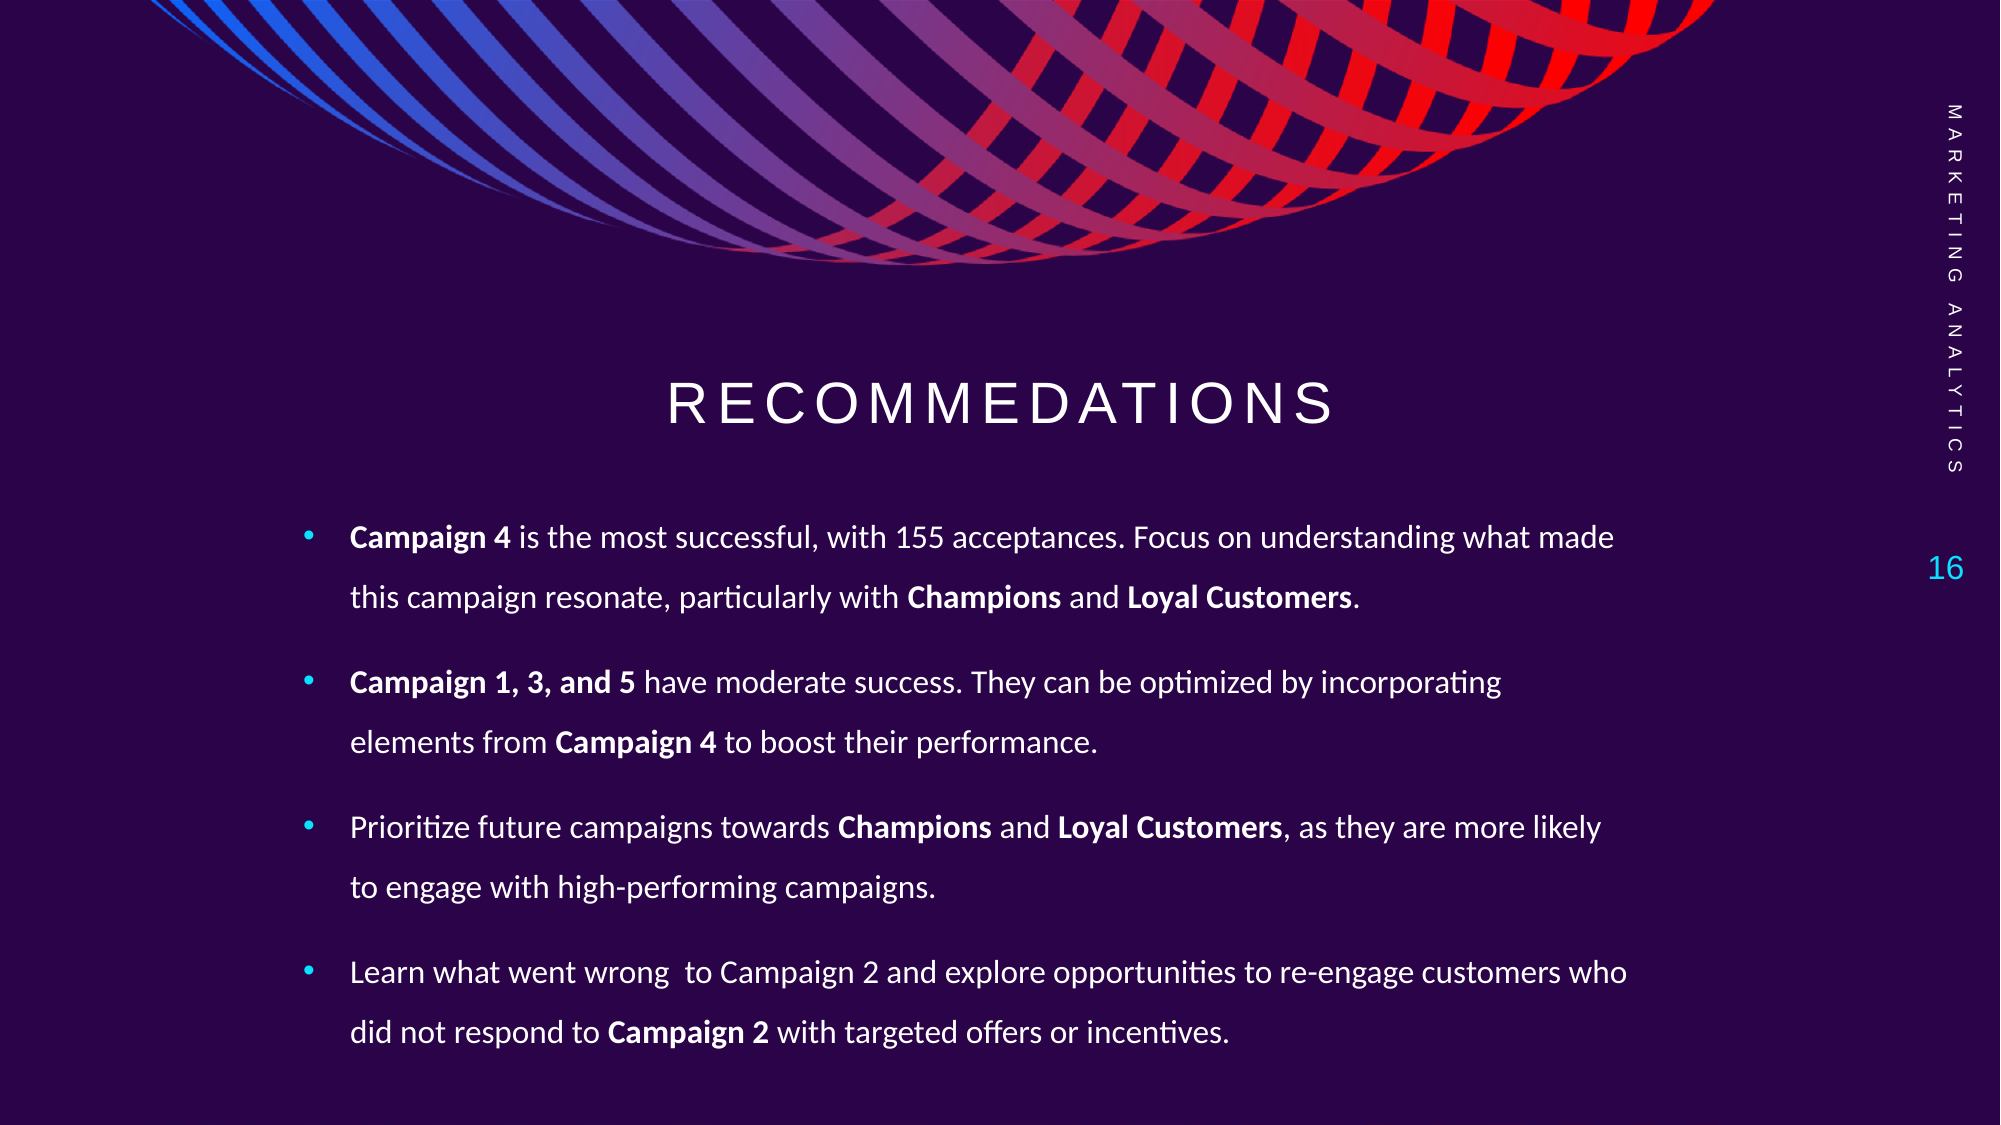

Marketing analytics
# Recommedations
Campaign 4 is the most successful, with 155 acceptances. Focus on understanding what made this campaign resonate, particularly with Champions and Loyal Customers.
Campaign 1, 3, and 5 have moderate success. They can be optimized by incorporating elements from Campaign 4 to boost their performance.
Prioritize future campaigns towards Champions and Loyal Customers, as they are more likely to engage with high-performing campaigns.
Learn what went wrong  to Campaign 2 and explore opportunities to re-engage customers who did not respond to Campaign 2 with targeted offers or incentives.

16